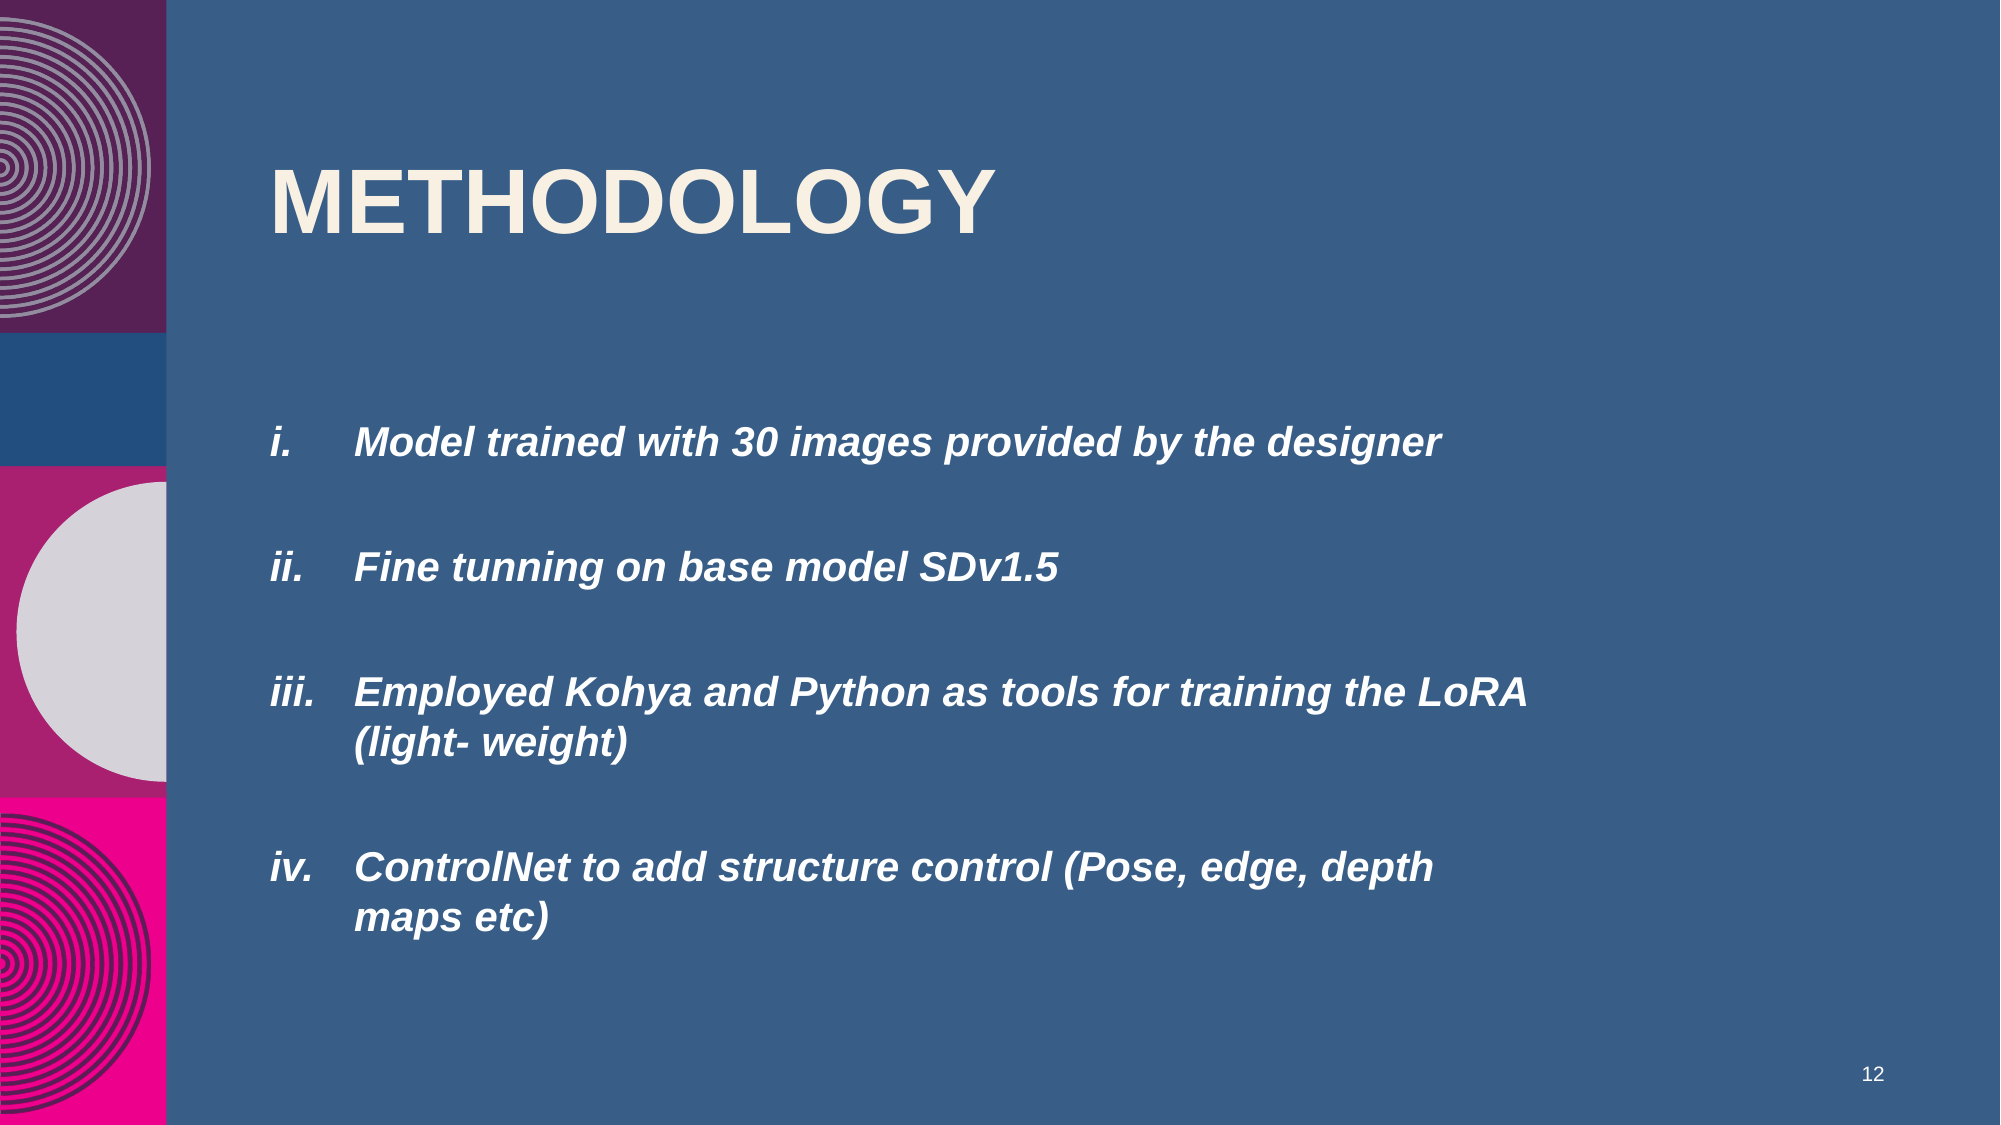

# Methodology
Model trained with 30 images provided by the designer

Fine tunning on base model SDv1.5

Employed Kohya and Python as tools for training the LoRA (light- weight)

ControlNet to add structure control (Pose, edge, depth maps etc)

12